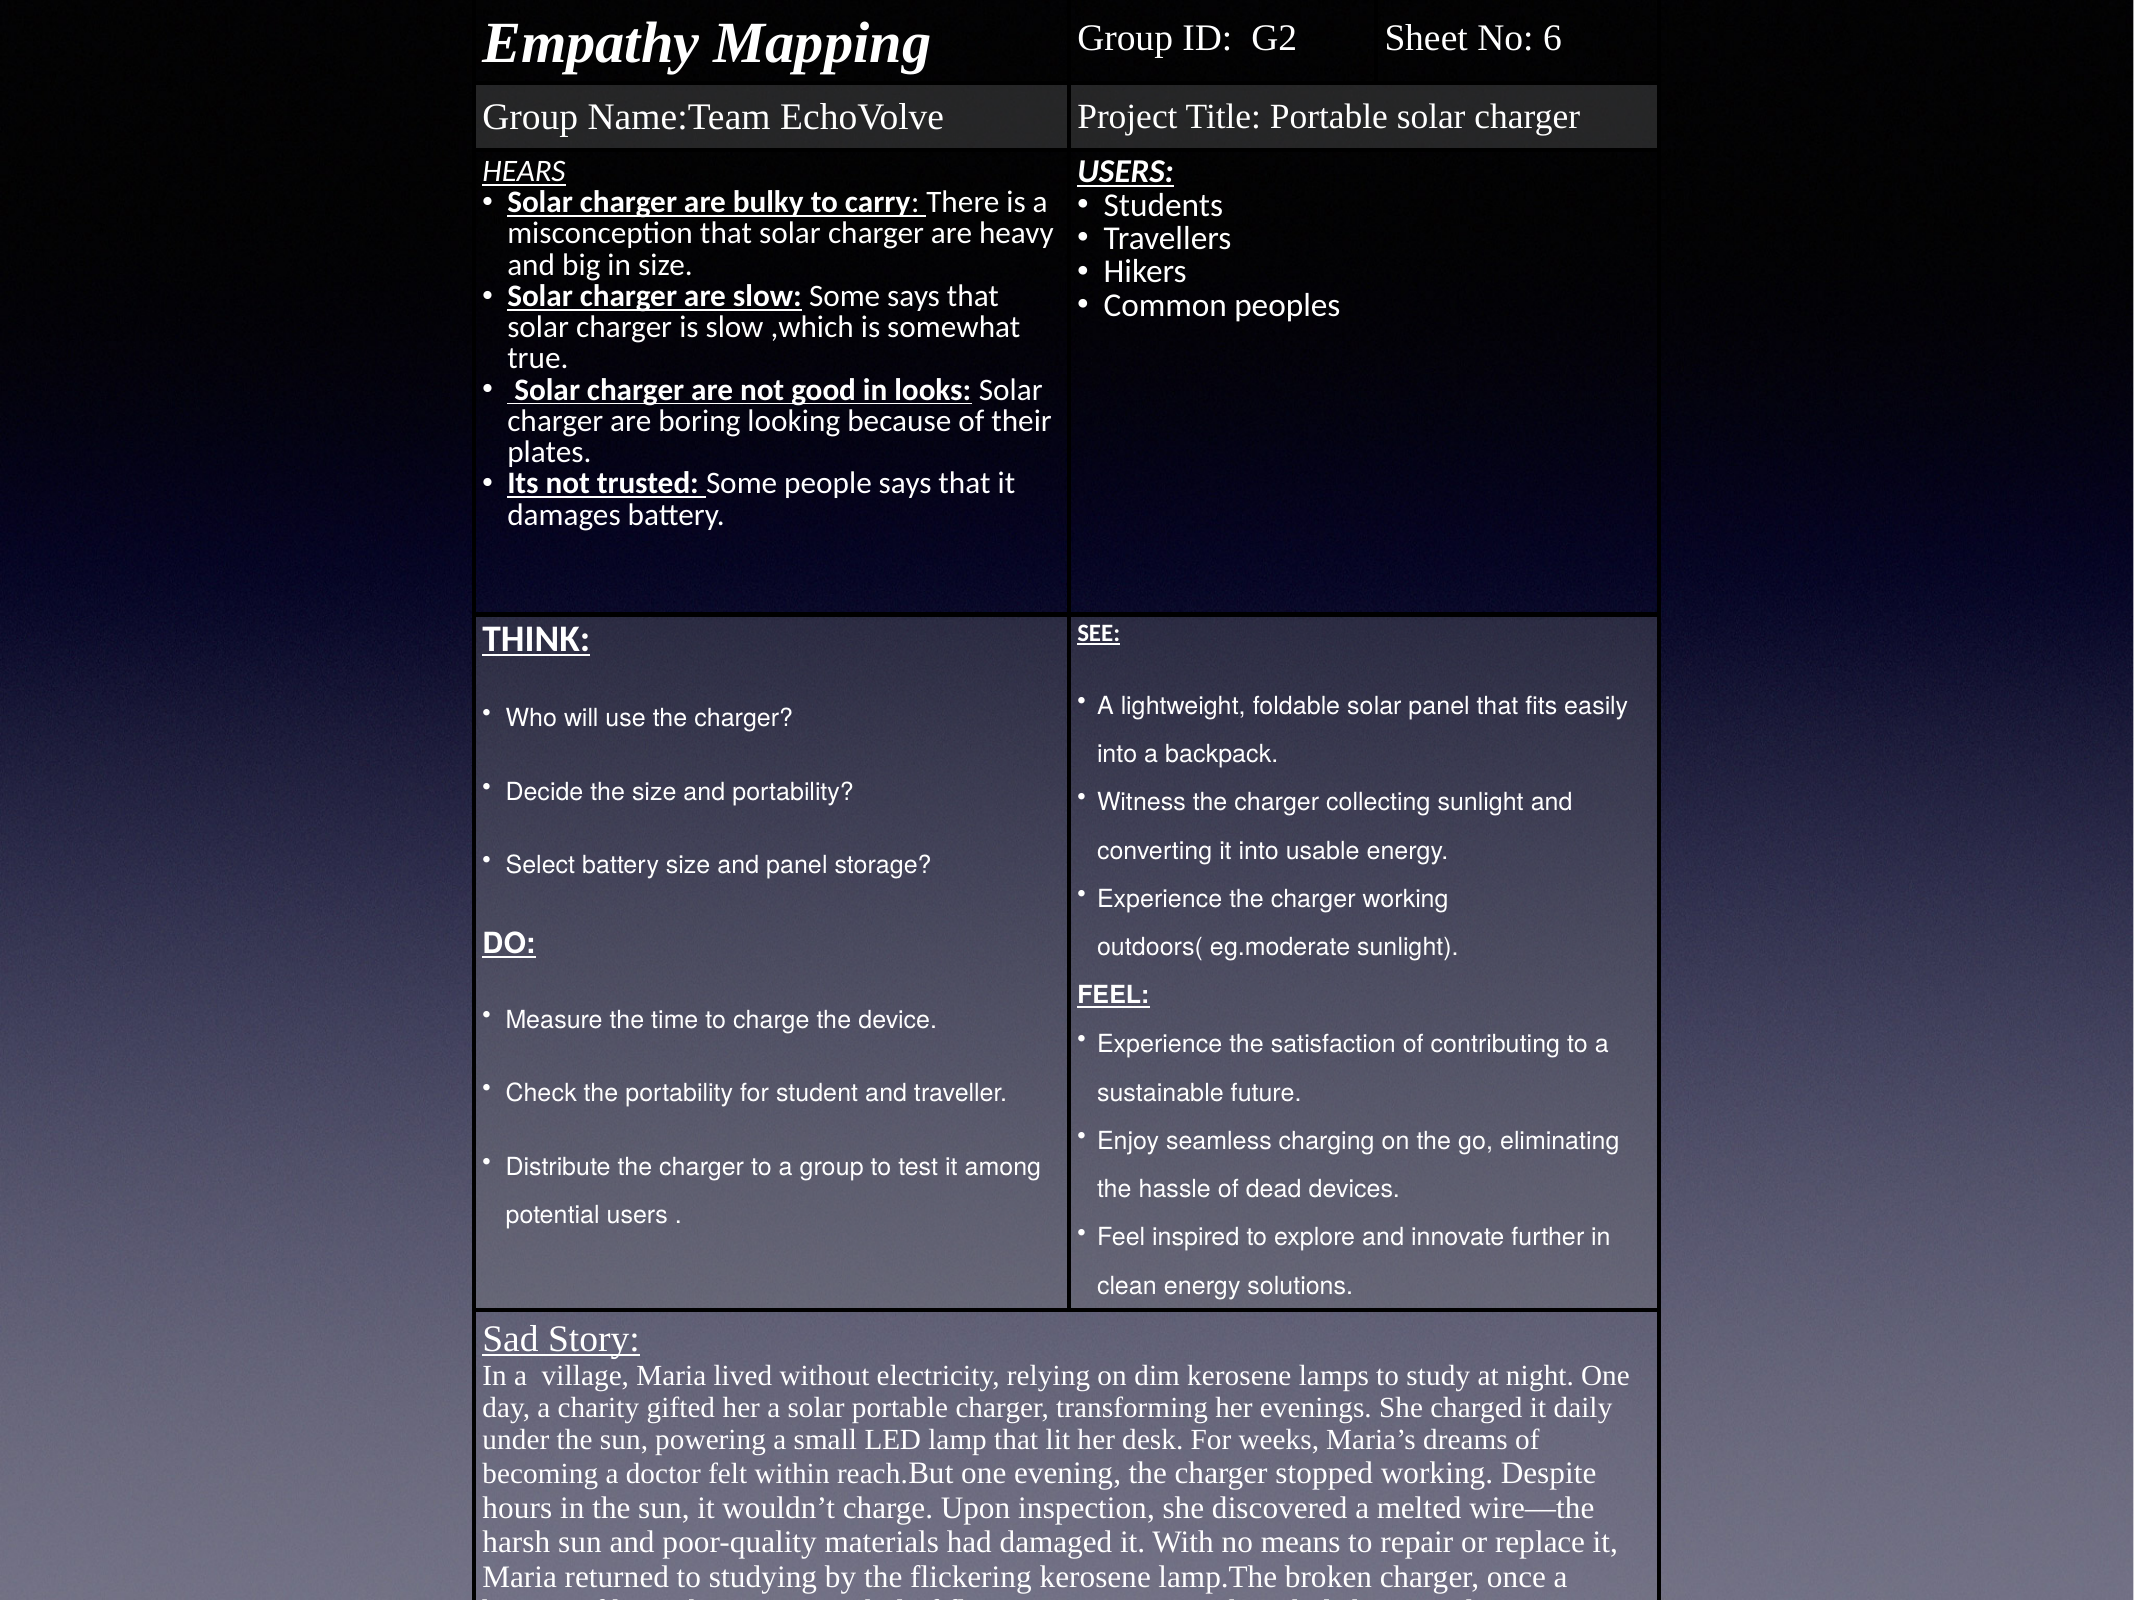

| Empathy Mapping | Group ID: G2 | Sheet No: 6 |
| --- | --- | --- |
| Group Name:Team EchoVolve | Project Title: Portable solar charger |  |
| HEARS Solar charger are bulky to carry: There is a misconception that solar charger are heavy and big in size. Solar charger are slow: Some says that solar charger is slow ,which is somewhat true. Solar charger are not good in looks: Solar charger are boring looking because of their plates. Its not trusted: Some people says that it damages battery. | USERS: Students Travellers Hikers Common peoples |  |
| THINK: Who will use the charger? Decide the size and portability? Select battery size and panel storage? DO: Measure the time to charge the device. Check the portability for student and traveller. Distribute the charger to a group to test it among potential users . | SEE: A lightweight, foldable solar panel that fits easily into a backpack. Witness the charger collecting sunlight and converting it into usable energy. Experience the charger working outdoors( eg.moderate sunlight). FEEL: Experience the satisfaction of contributing to a sustainable future. Enjoy seamless charging on the go, eliminating the hassle of dead devices. Feel inspired to explore and innovate further in clean energy solutions. |  |
| Sad Story: In a village, Maria lived without electricity, relying on dim kerosene lamps to study at night. One day, a charity gifted her a solar portable charger, transforming her evenings. She charged it daily under the sun, powering a small LED lamp that lit her desk. For weeks, Maria’s dreams of becoming a doctor felt within reach.But one evening, the charger stopped working. Despite hours in the sun, it wouldn’t charge. Upon inspection, she discovered a melted wire—the harsh sun and poor-quality materials had damaged it. With no means to repair or replace it, Maria returned to studying by the flickering kerosene lamp.The broken charger, once a beacon of hope, became a symbol of fleeting opportunity. Though disheartened, Maria’s determination endured, a reminder that innovative solutions must be durable to truly empower those who depend on them. |  |  |